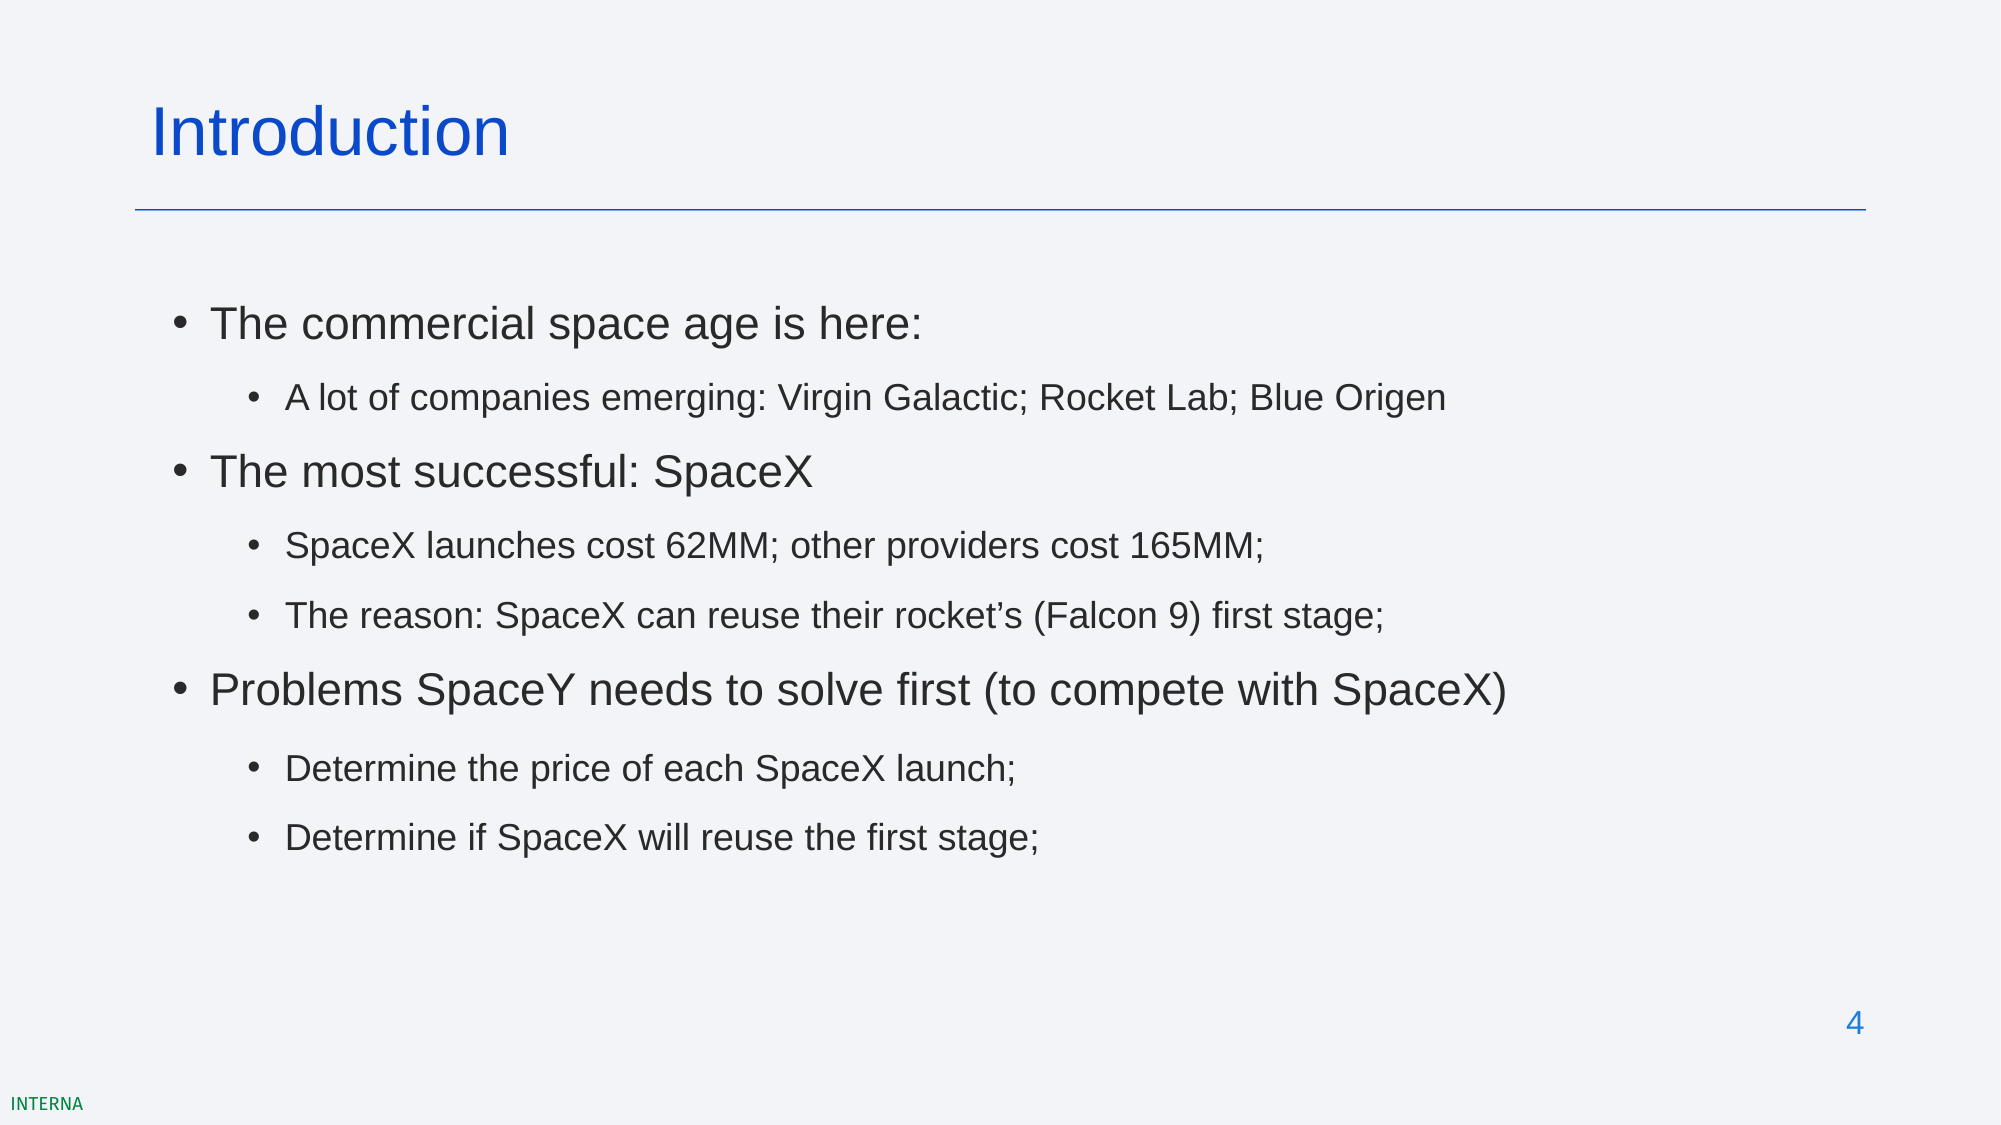

Introduction
The commercial space age is here:
A lot of companies emerging: Virgin Galactic; Rocket Lab; Blue Origen
The most successful: SpaceX
SpaceX launches cost 62MM; other providers cost 165MM;
The reason: SpaceX can reuse their rocket’s (Falcon 9) first stage;
Problems SpaceY needs to solve first (to compete with SpaceX)
Determine the price of each SpaceX launch;
Determine if SpaceX will reuse the first stage;
4